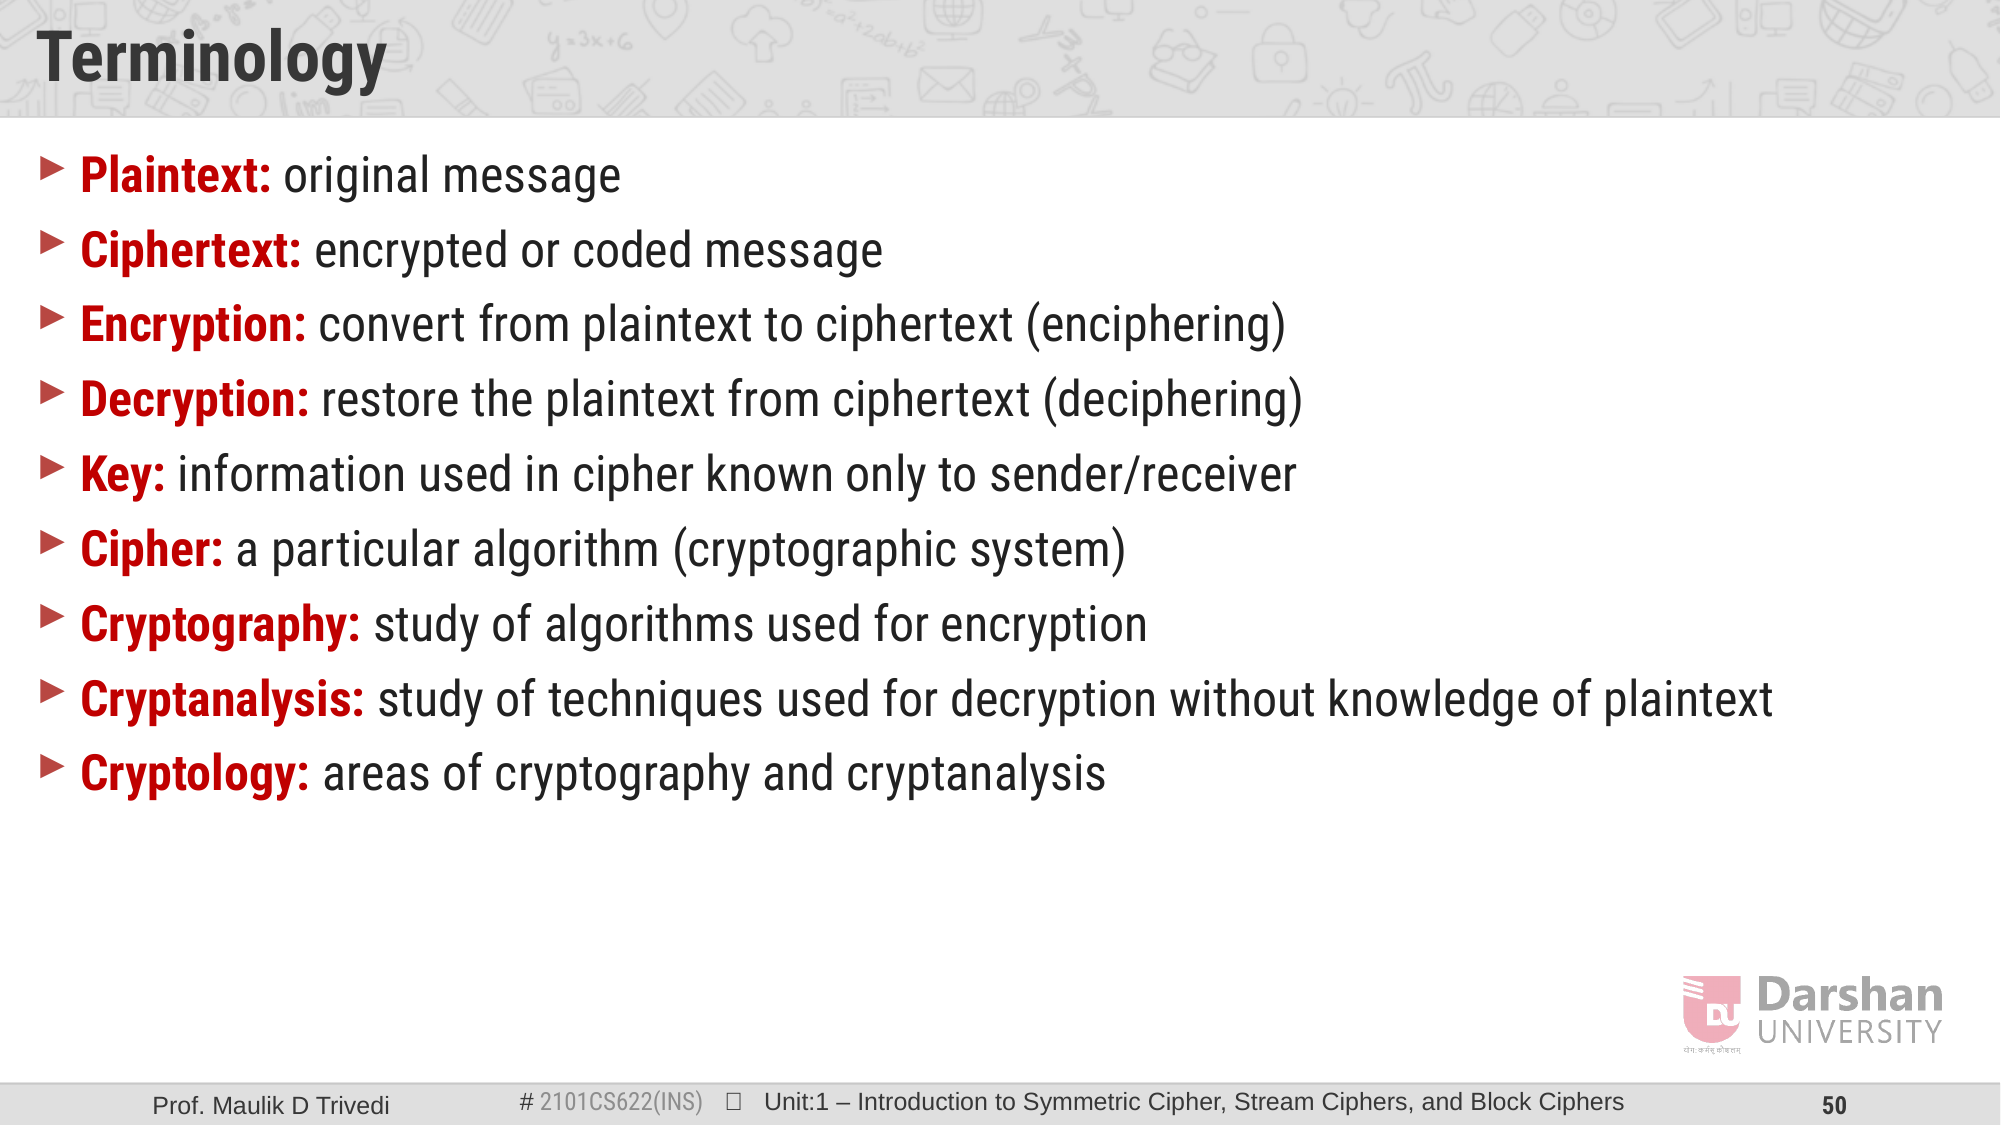

# Terminology
Plaintext: original message
Ciphertext: encrypted or coded message
Encryption: convert from plaintext to ciphertext (enciphering)
Decryption: restore the plaintext from ciphertext (deciphering)
Key: information used in cipher known only to sender/receiver
Cipher: a particular algorithm (cryptographic system)
Cryptography: study of algorithms used for encryption
Cryptanalysis: study of techniques used for decryption without knowledge of plaintext
Cryptology: areas of cryptography and cryptanalysis